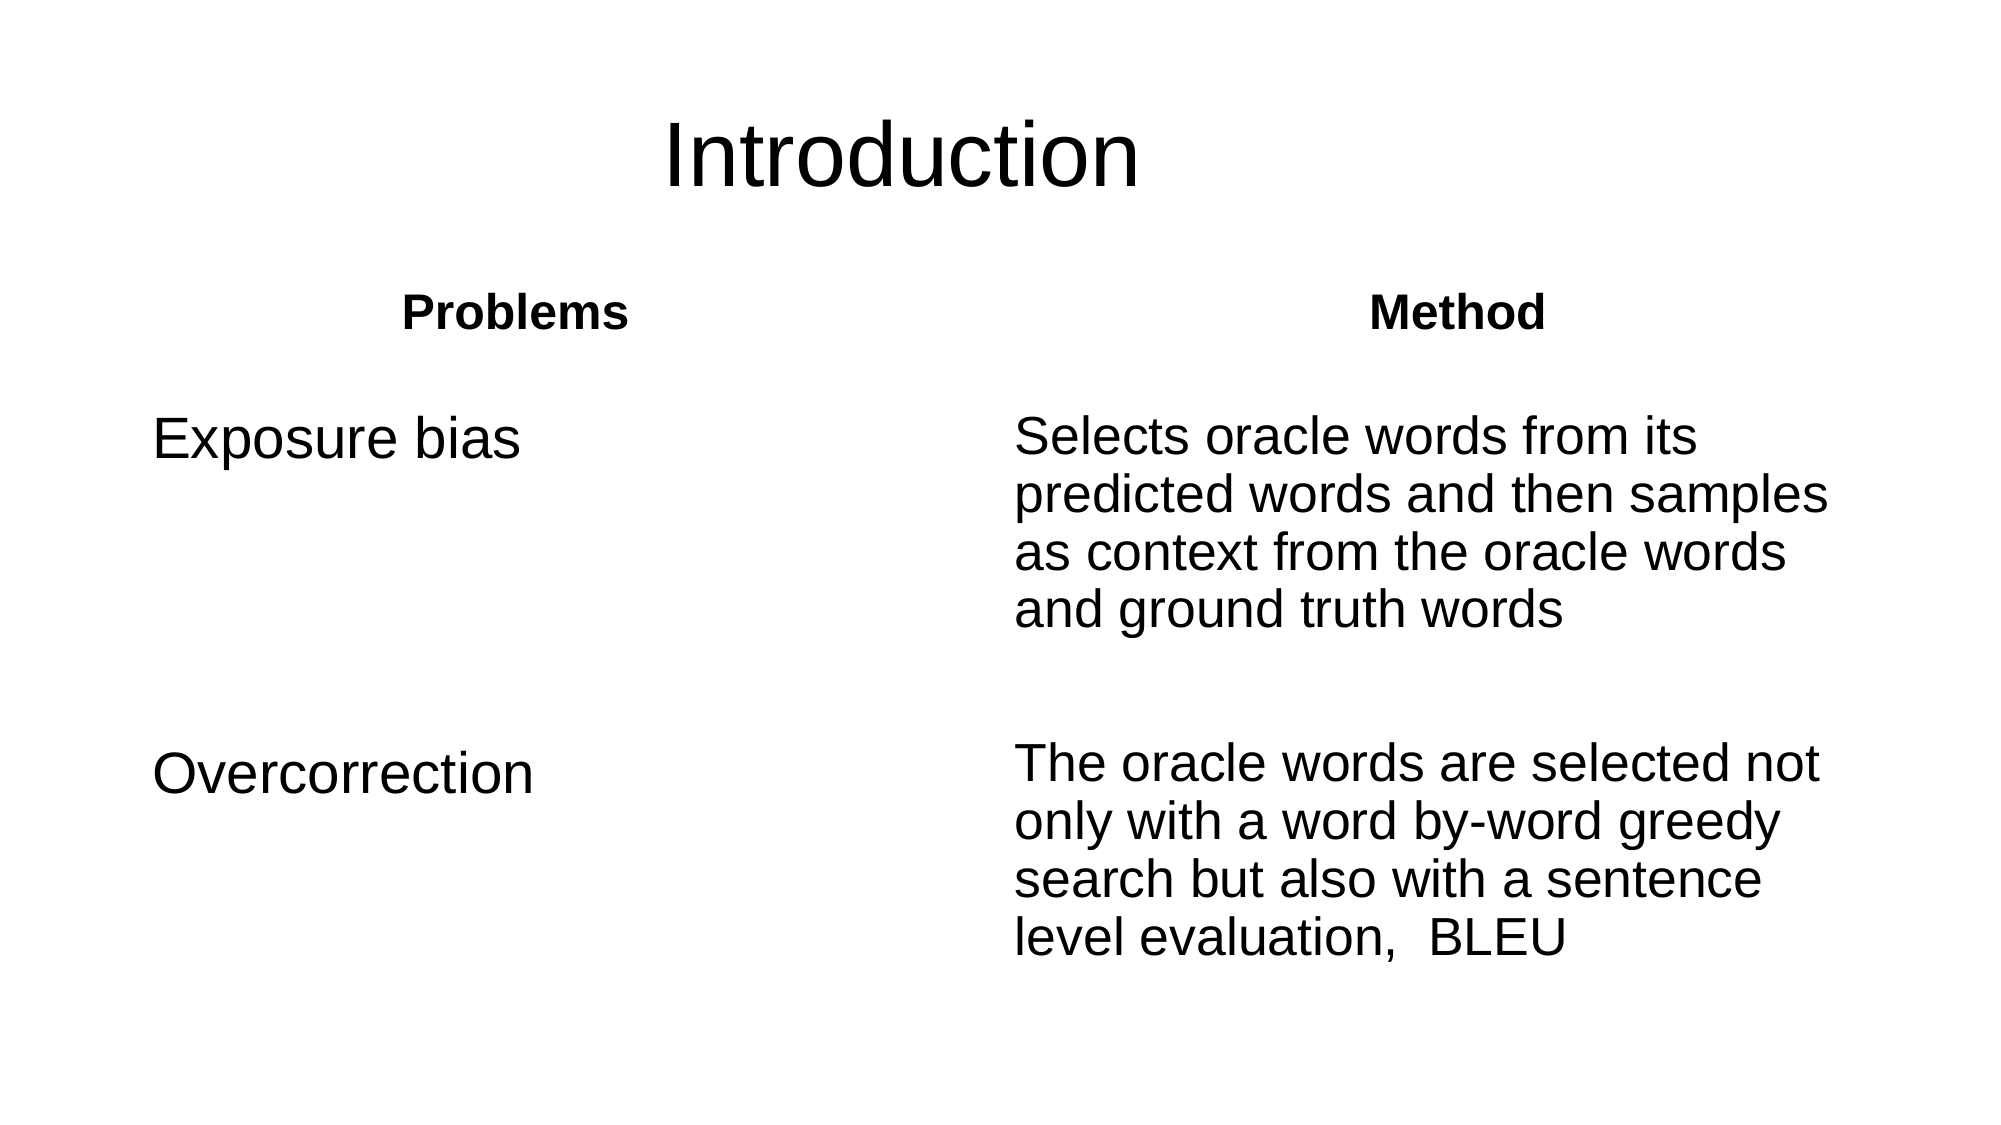

# Introduction
Problems
Method
Exposure bias

Overcorrection

Selects oracle words from its predicted words and then samples as context from the oracle words and ground truth words

The oracle words are selected not only with a word by-word greedy search but also with a sentence level evaluation,  BLEU